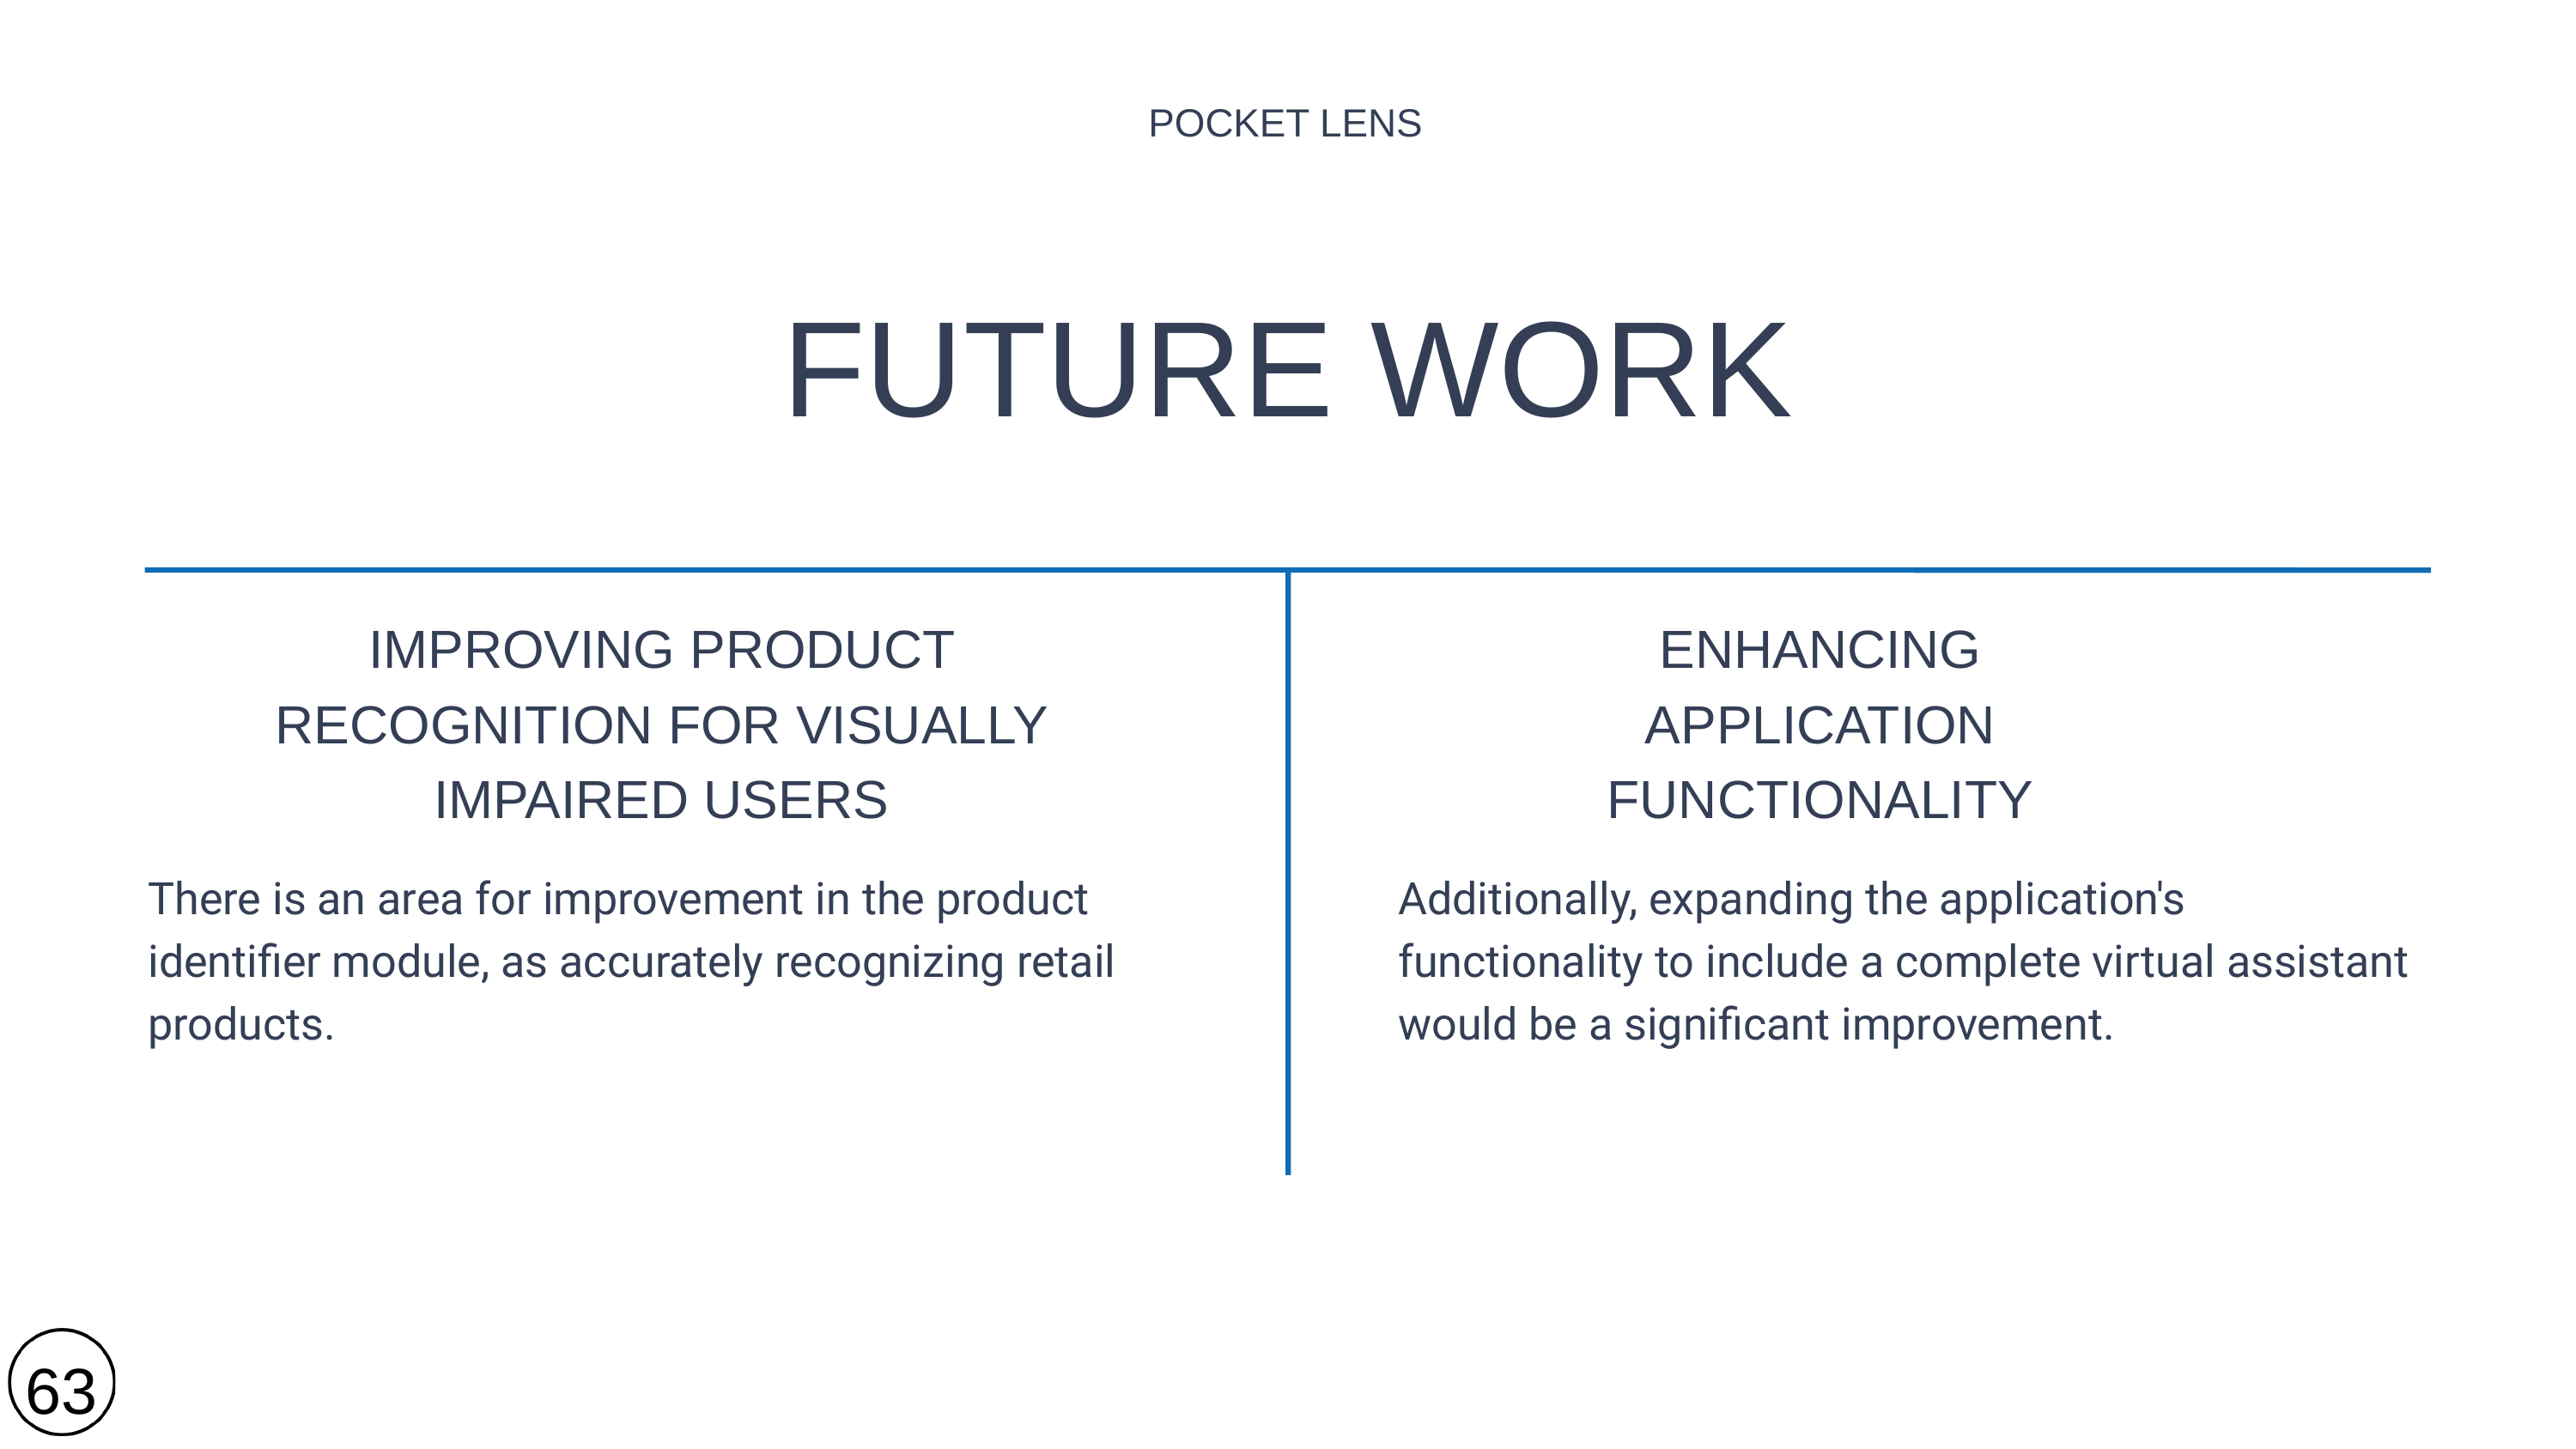

POCKET LENS
FUTURE WORK

IMPROVING PRODUCT RECOGNITION FOR VISUALLY IMPAIRED USERS
ENHANCING APPLICATION FUNCTIONALITY
There is an area for improvement in the product identifier module, as accurately recognizing retail products.
Additionally, expanding the application's functionality to include a complete virtual assistant would be a significant improvement.
BY CLAUDIA ALVES
Thesis Defense Presentation Template

63